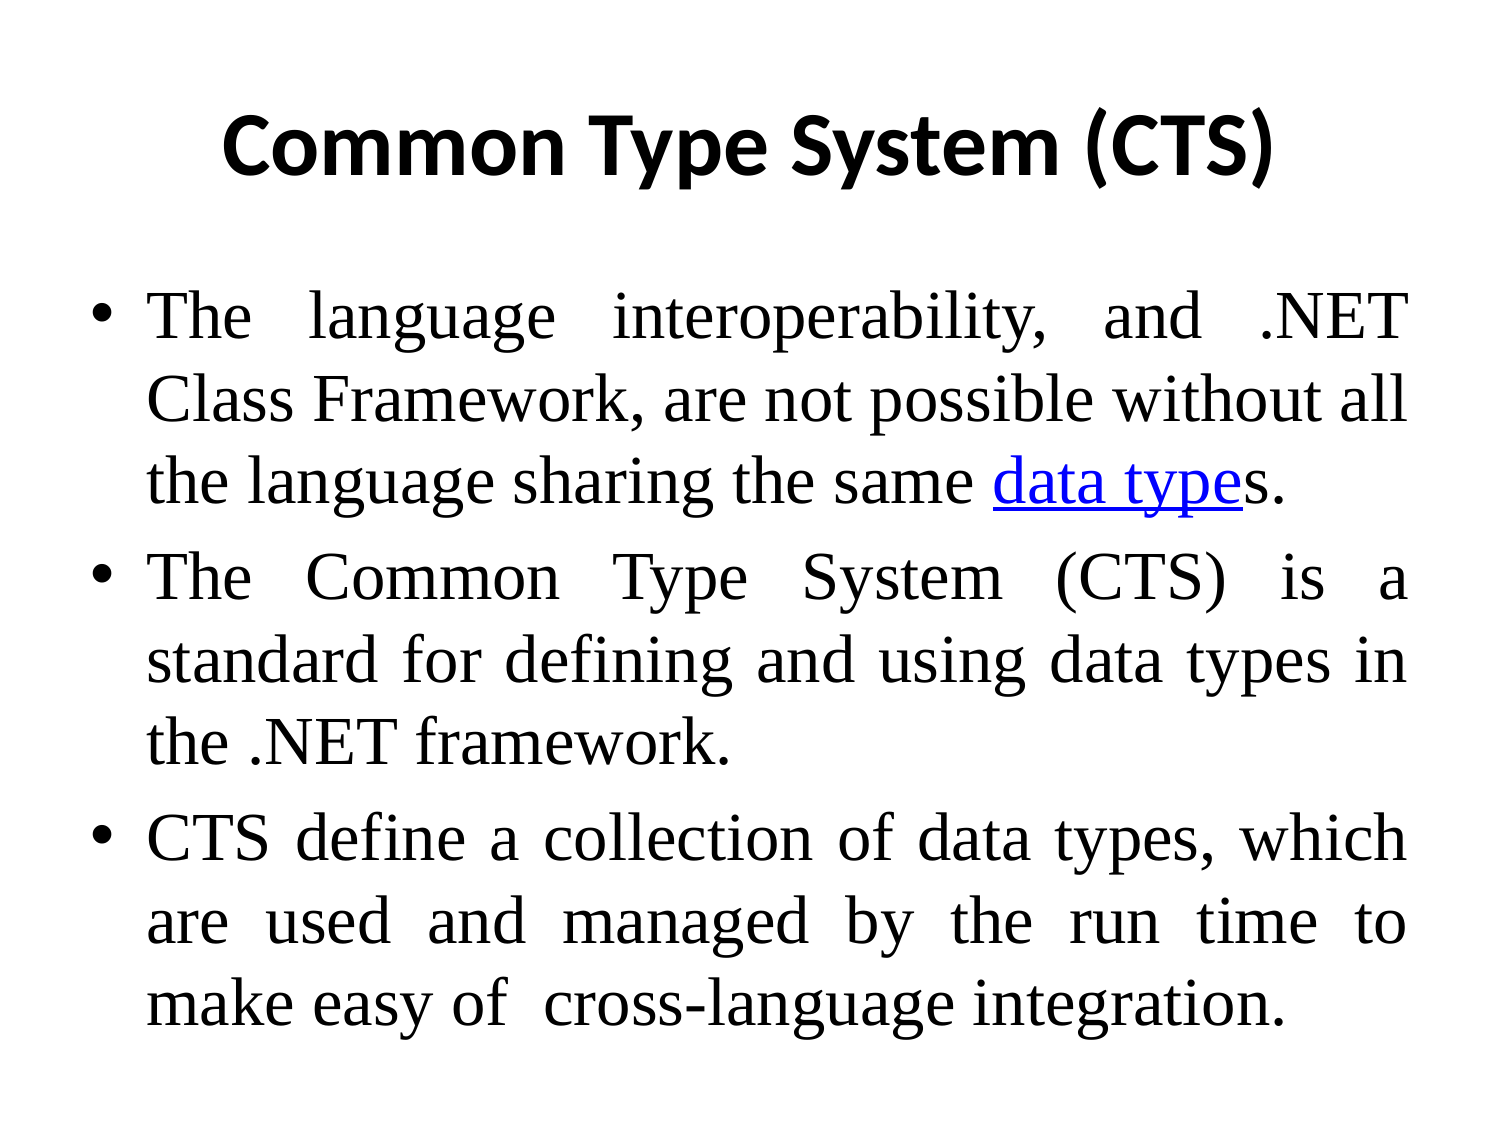

# Common Type System (CTS)
The language interoperability, and .NET Class Framework, are not possible without all the language sharing the same data types.
The Common Type System (CTS) is a standard for defining and using data types in the .NET framework.
CTS define a collection of data types, which are used and managed by the run time to make easy of  cross-language integration.